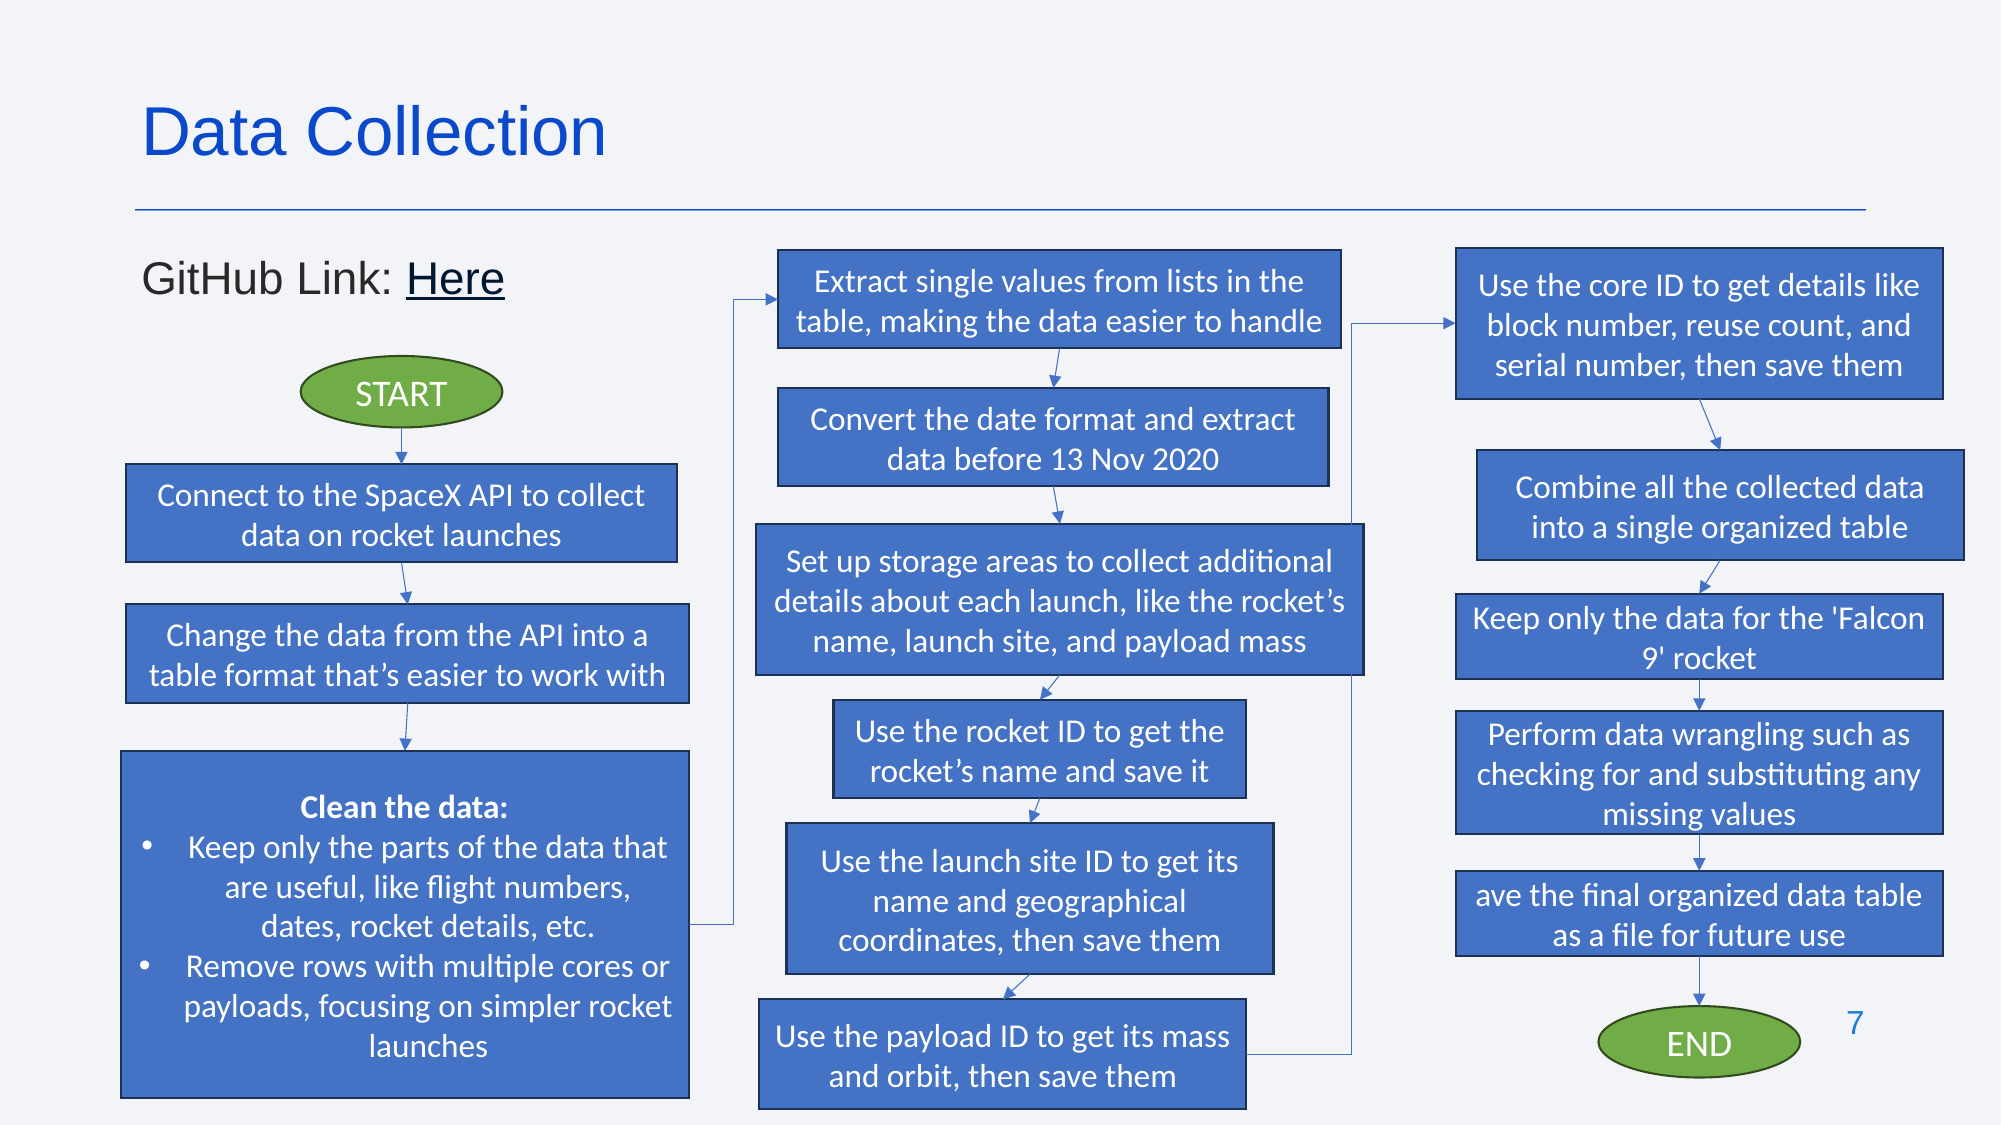

Data Collection
GitHub Link: Here

Use the core ID to get details like block number, reuse count, and serial number, then save them
Extract single values from lists in the table, making the data easier to handle
START
Convert the date format and extract data before 13 Nov 2020
Combine all the collected data into a single organized table
Connect to the SpaceX API to collect data on rocket launches
Set up storage areas to collect additional details about each launch, like the rocket’s name, launch site, and payload mass
Keep only the data for the 'Falcon 9' rocket
Change the data from the API into a table format that’s easier to work with
Use the rocket ID to get the rocket’s name and save it
Perform data wrangling such as checking for and substituting any missing values
Clean the data:
Keep only the parts of the data that are useful, like flight numbers, dates, rocket details, etc.
Remove rows with multiple cores or payloads, focusing on simpler rocket launches
Use the launch site ID to get its name and geographical coordinates, then save them
ave the final organized data table as a file for future use
Use the payload ID to get its mass and orbit, then save them
END
7